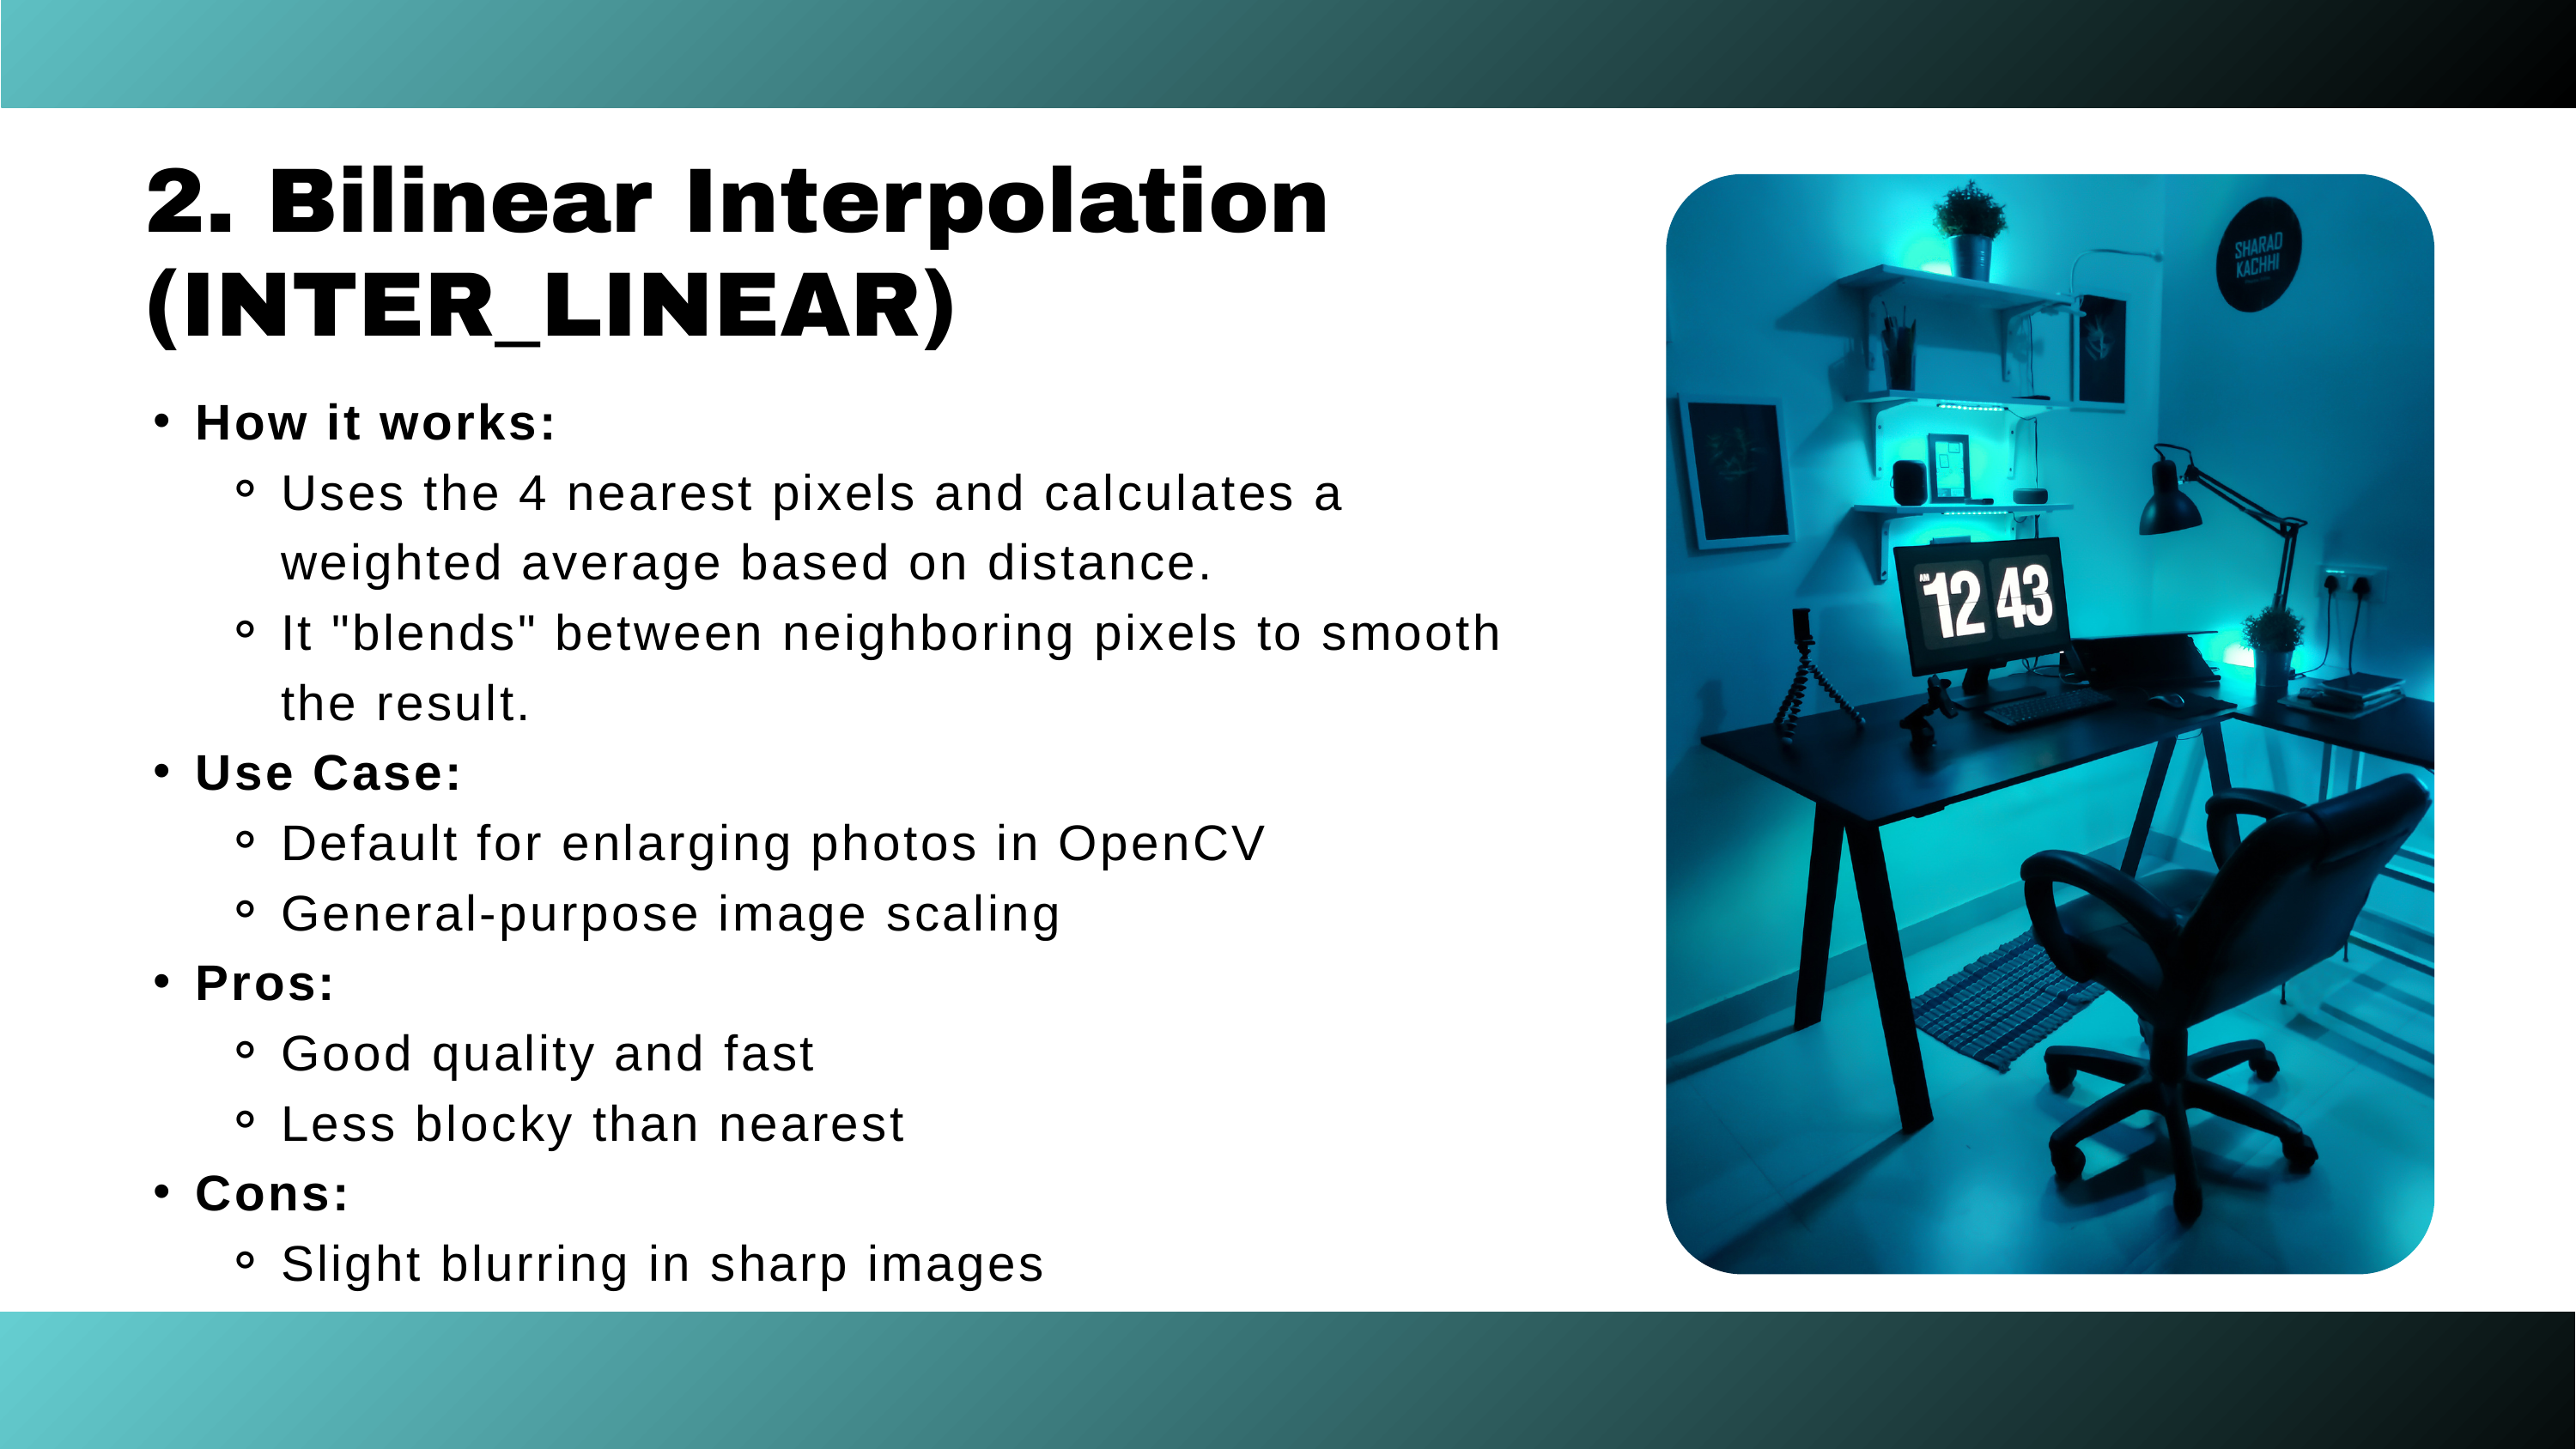

2. Bilinear Interpolation (INTER_LINEAR)

How it works:
Uses the 4 nearest pixels and calculates a weighted average based on distance.
It "blends" between neighboring pixels to smooth the result.
Use Case:
Default for enlarging photos in OpenCV
General-purpose image scaling
Pros:
Good quality and fast
Less blocky than nearest
Cons:
Slight blurring in sharp images